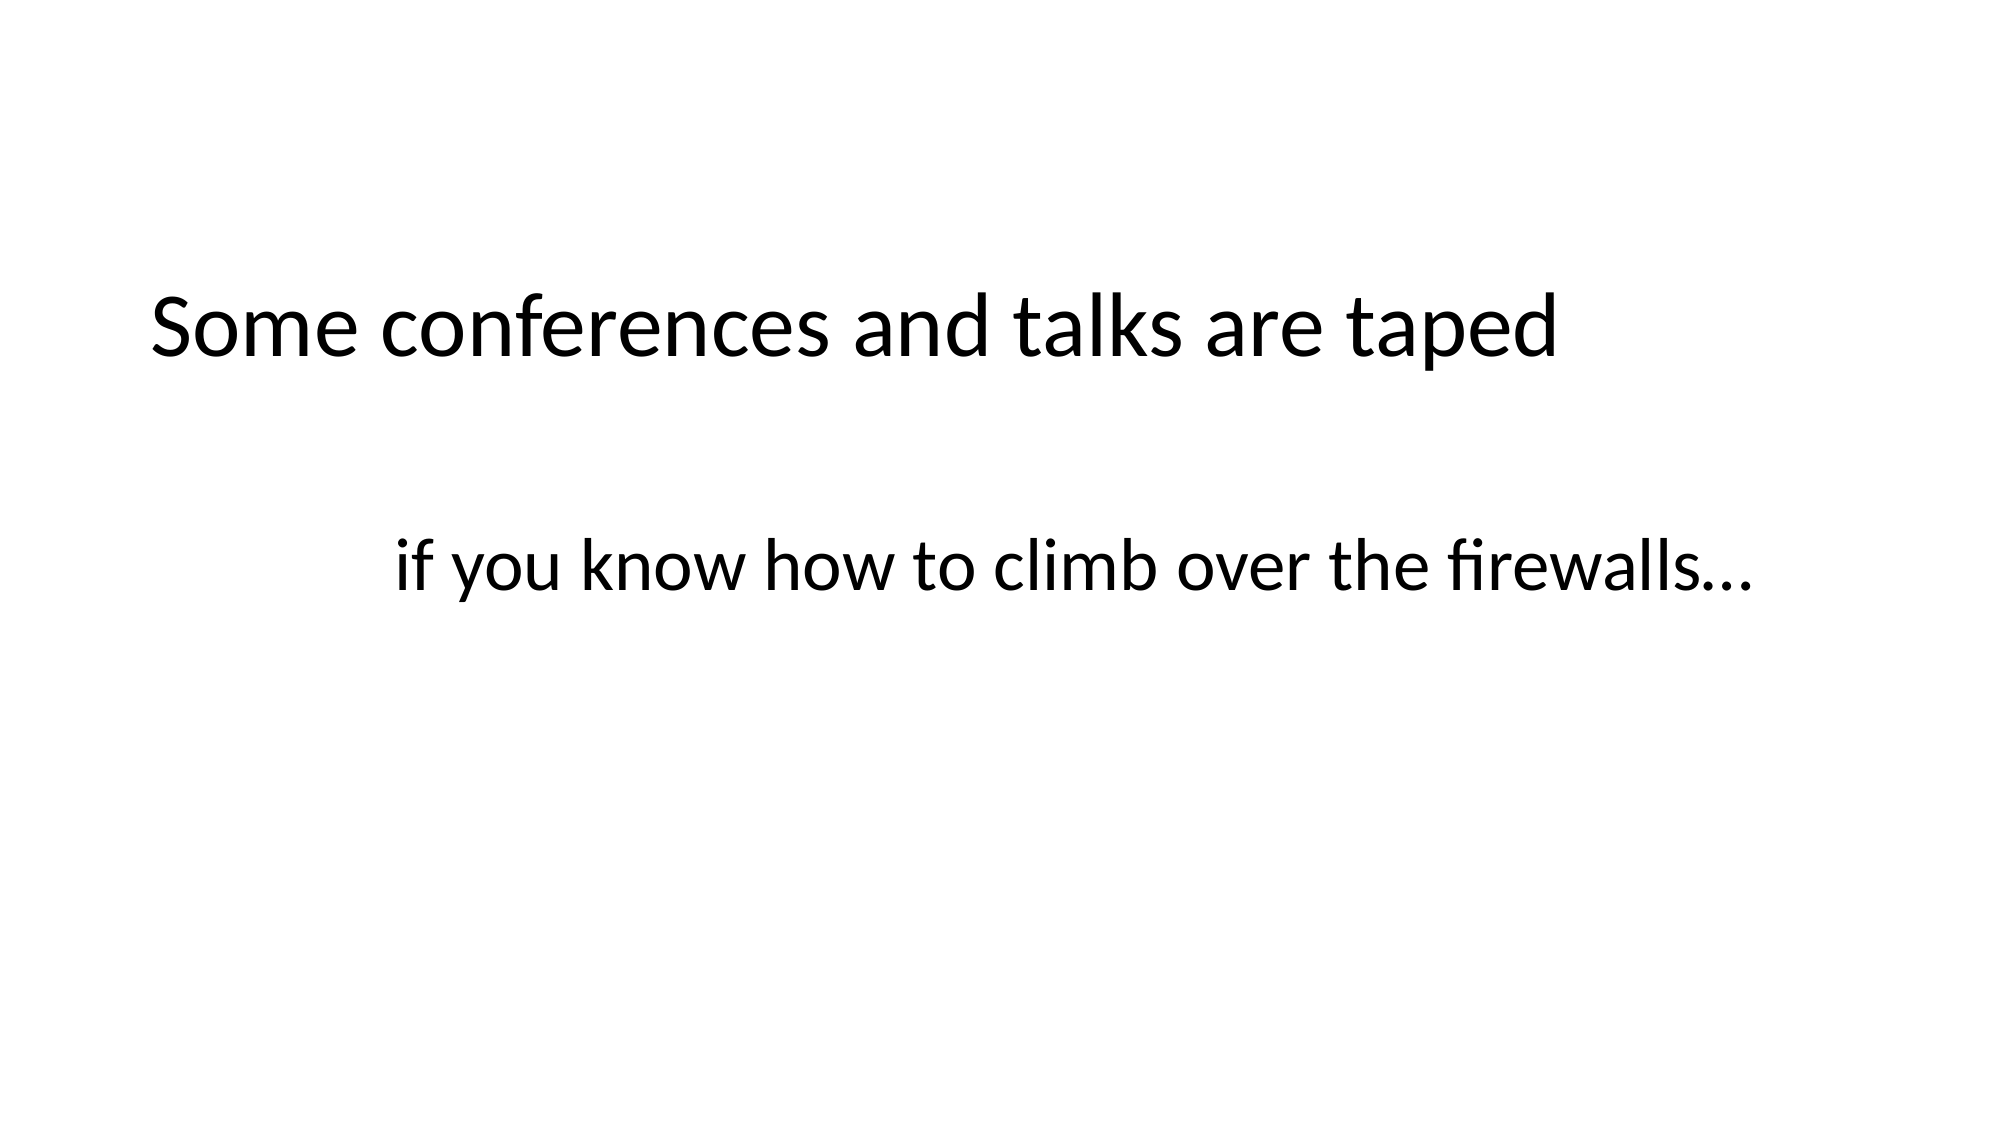

# Some conferences and talks are taped
if you know how to climb over the firewalls…